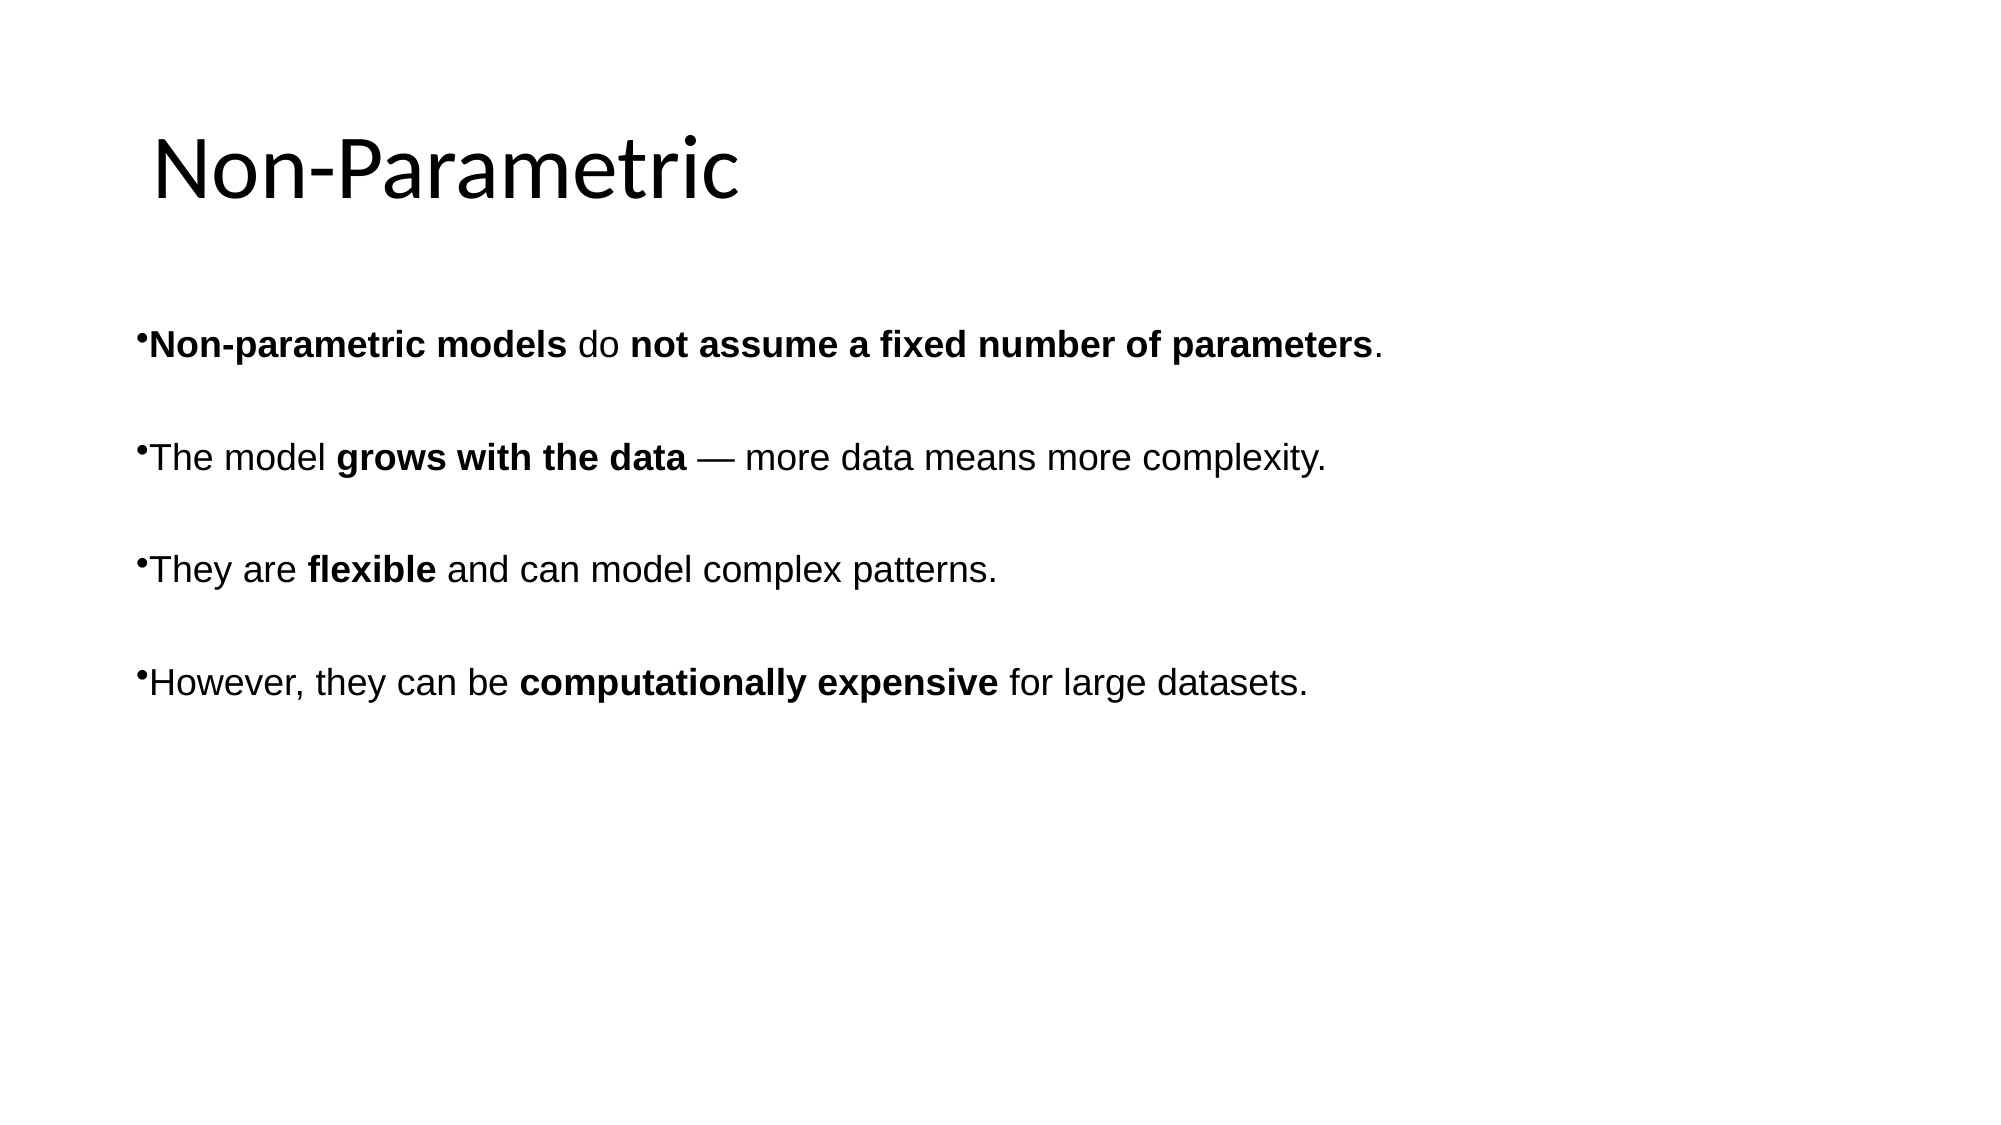

# Non-Parametric
Non-parametric models do not assume a fixed number of parameters.
The model grows with the data — more data means more complexity.
They are flexible and can model complex patterns.
However, they can be computationally expensive for large datasets.